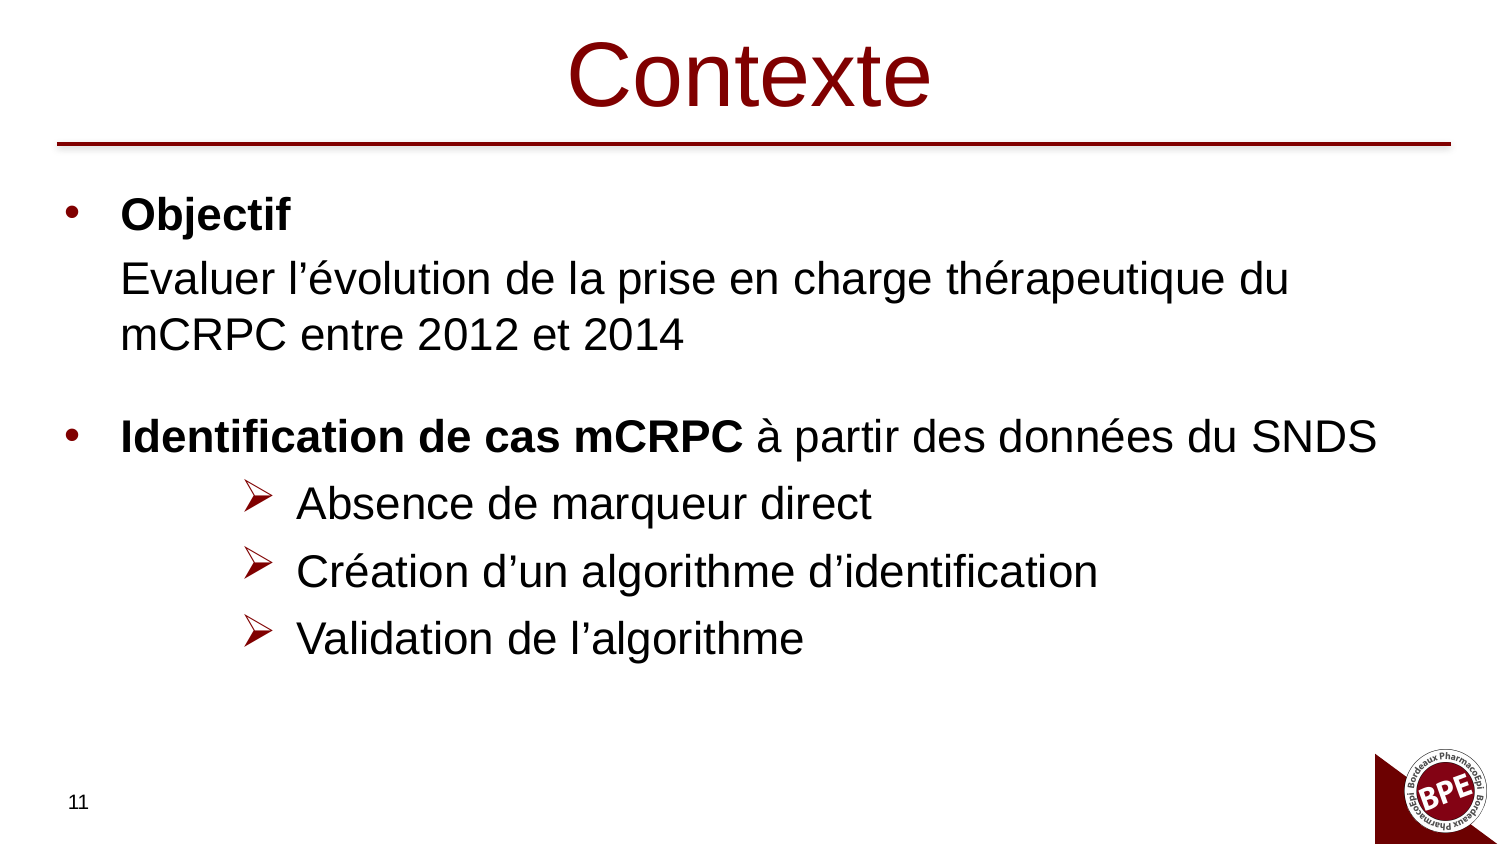

# Contexte
Objectif
	Evaluer l’évolution de la prise en charge thérapeutique du 	mCRPC entre 2012 et 2014
Identification de cas mCRPC à partir des données du SNDS
Absence de marqueur direct
Création d’un algorithme d’identification
Validation de l’algorithme